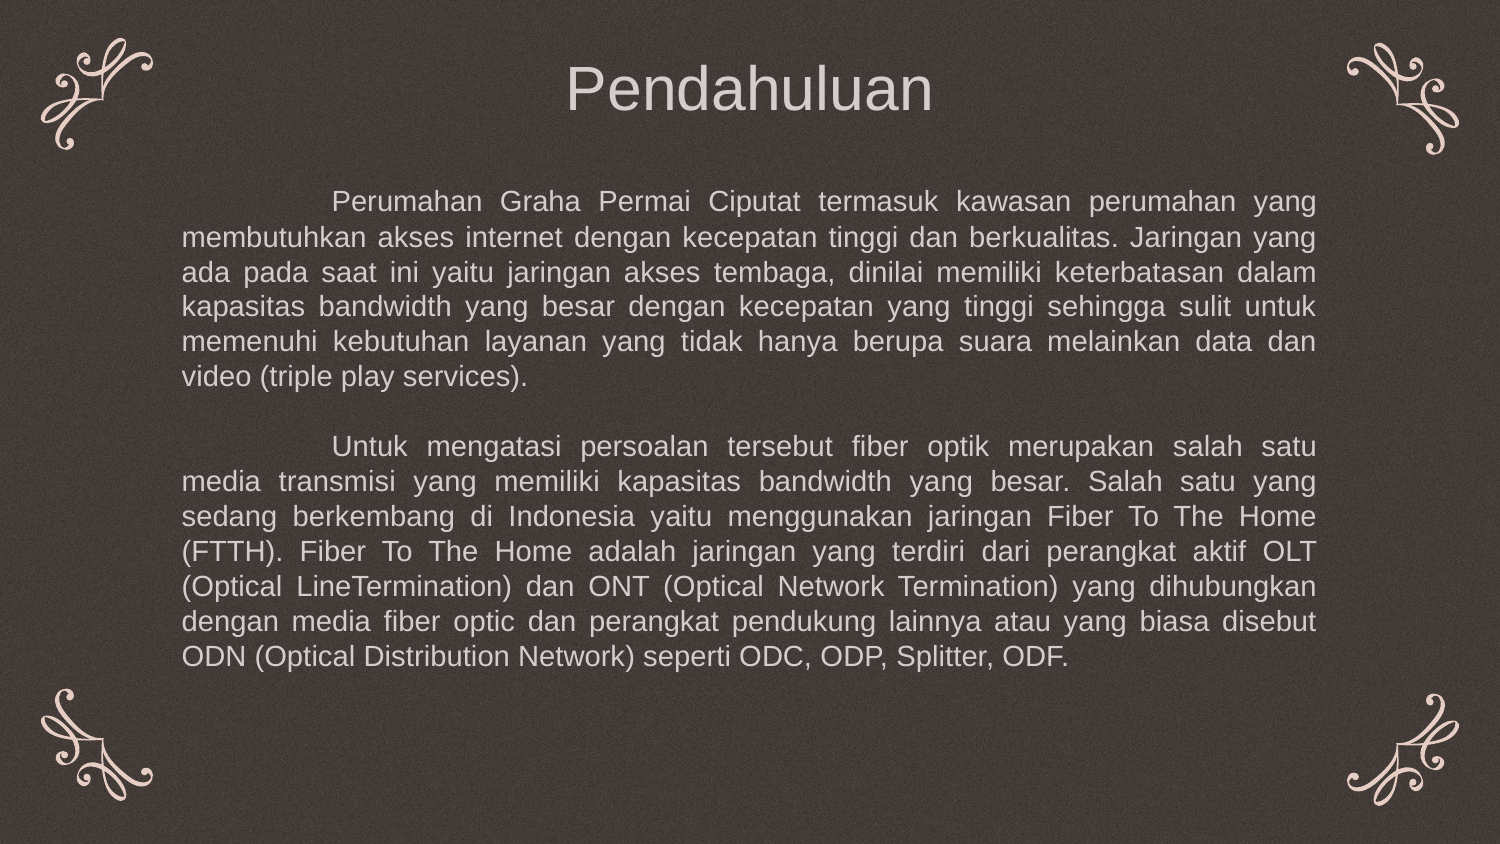

# Pendahuluan
	Perumahan Graha Permai Ciputat termasuk kawasan perumahan yang membutuhkan akses internet dengan kecepatan tinggi dan berkualitas. Jaringan yang ada pada saat ini yaitu jaringan akses tembaga, dinilai memiliki keterbatasan dalam kapasitas bandwidth yang besar dengan kecepatan yang tinggi sehingga sulit untuk memenuhi kebutuhan layanan yang tidak hanya berupa suara melainkan data dan video (triple play services).

	Untuk mengatasi persoalan tersebut fiber optik merupakan salah satu media transmisi yang memiliki kapasitas bandwidth yang besar. Salah satu yang sedang berkembang di Indonesia yaitu menggunakan jaringan Fiber To The Home (FTTH). Fiber To The Home adalah jaringan yang terdiri dari perangkat aktif OLT (Optical LineTermination) dan ONT (Optical Network Termination) yang dihubungkan dengan media fiber optic dan perangkat pendukung lainnya atau yang biasa disebut ODN (Optical Distribution Network) seperti ODC, ODP, Splitter, ODF.